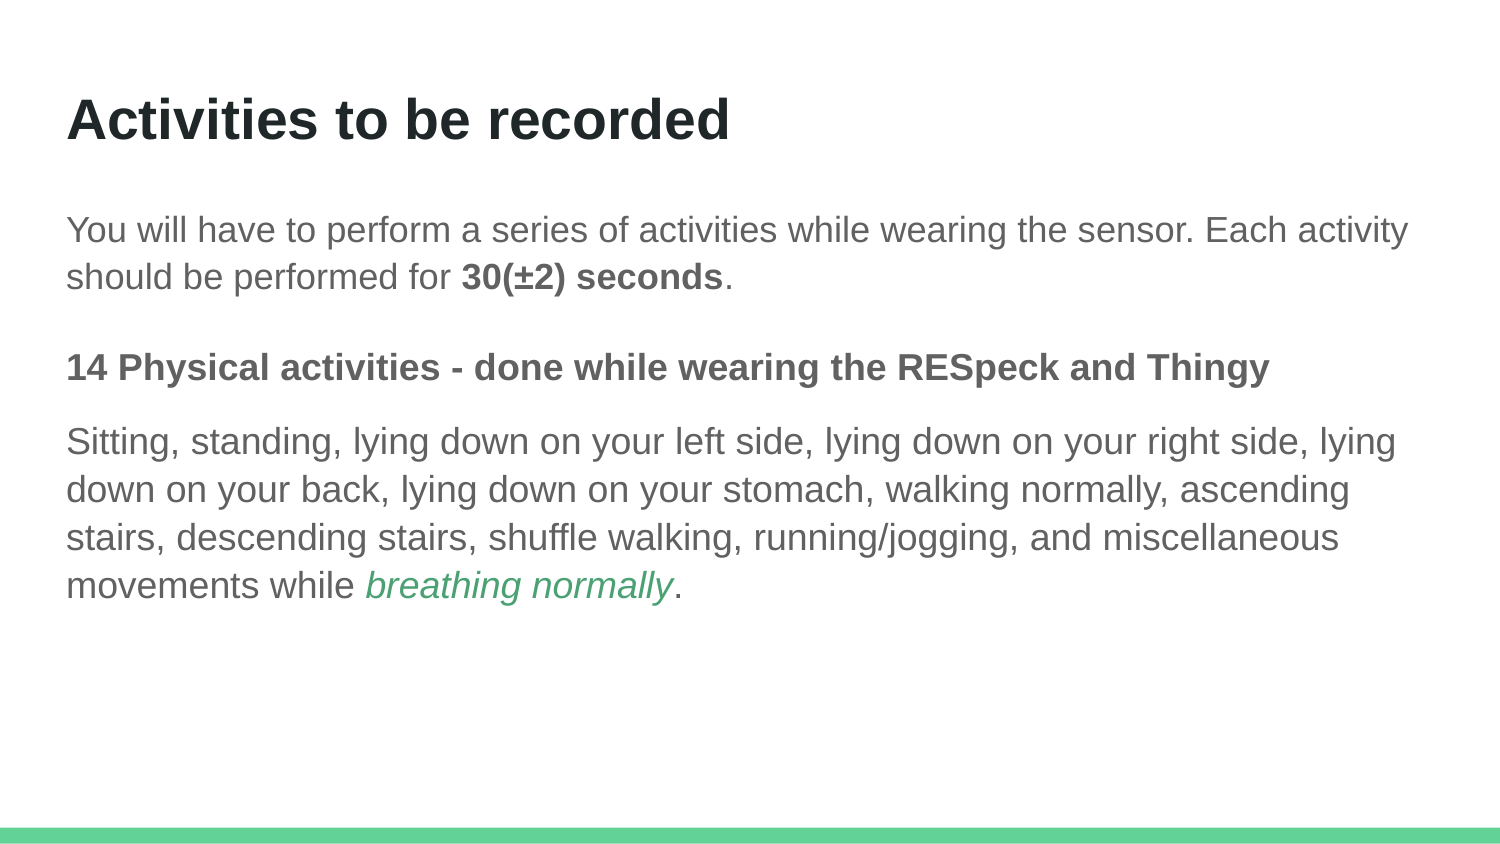

# Activities to be recorded
You will have to perform a series of activities while wearing the sensor. Each activity should be performed for 30(±2) seconds.
14 Physical activities - done while wearing the RESpeck and Thingy
Sitting, standing, lying down on your left side, lying down on your right side, lying down on your back, lying down on your stomach, walking normally, ascending stairs, descending stairs, shuffle walking, running/jogging, and miscellaneous movements while breathing normally.